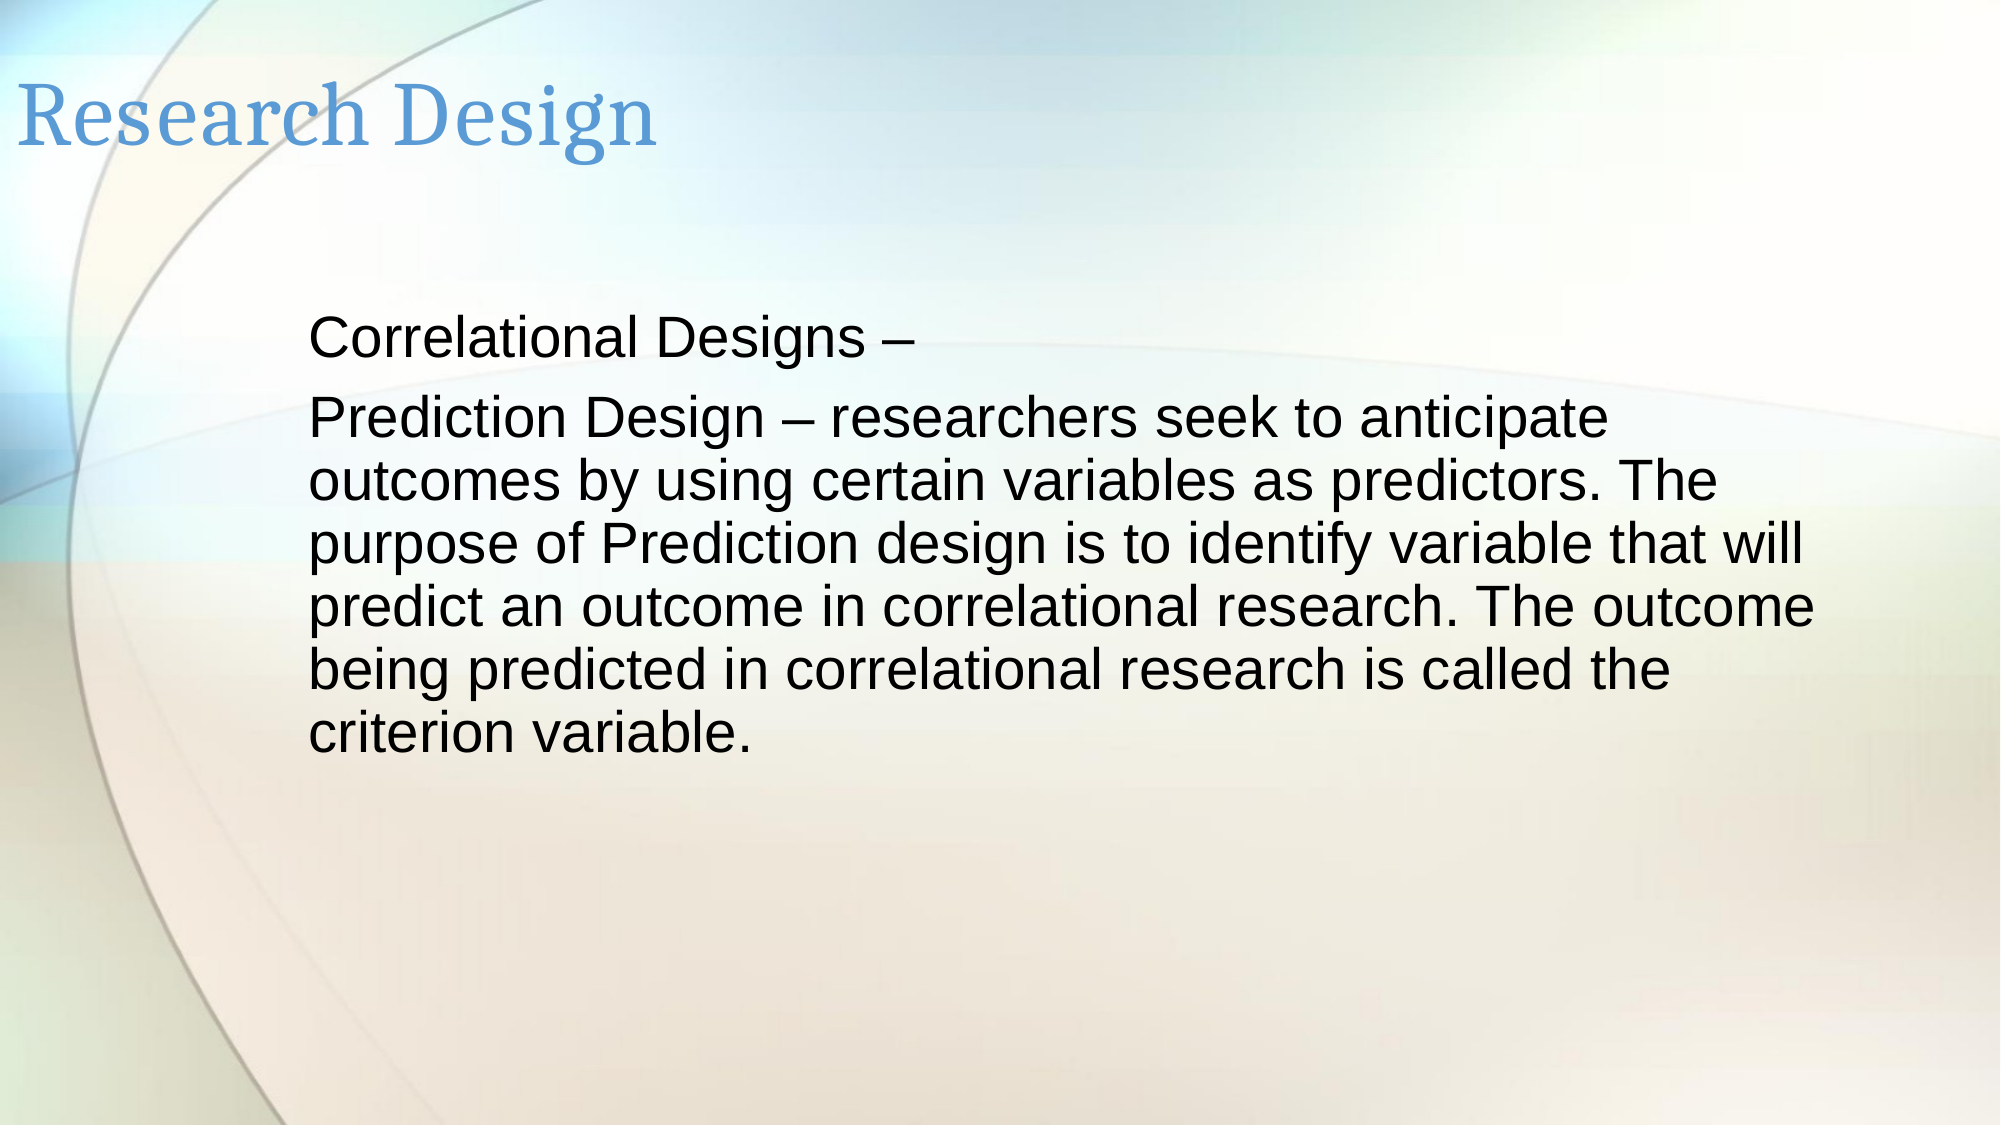

# Research Design
Correlational Designs –
Prediction Design – researchers seek to anticipate outcomes by using certain variables as predictors. The purpose of Prediction design is to identify variable that will predict an outcome in correlational research. The outcome being predicted in correlational research is called the criterion variable.